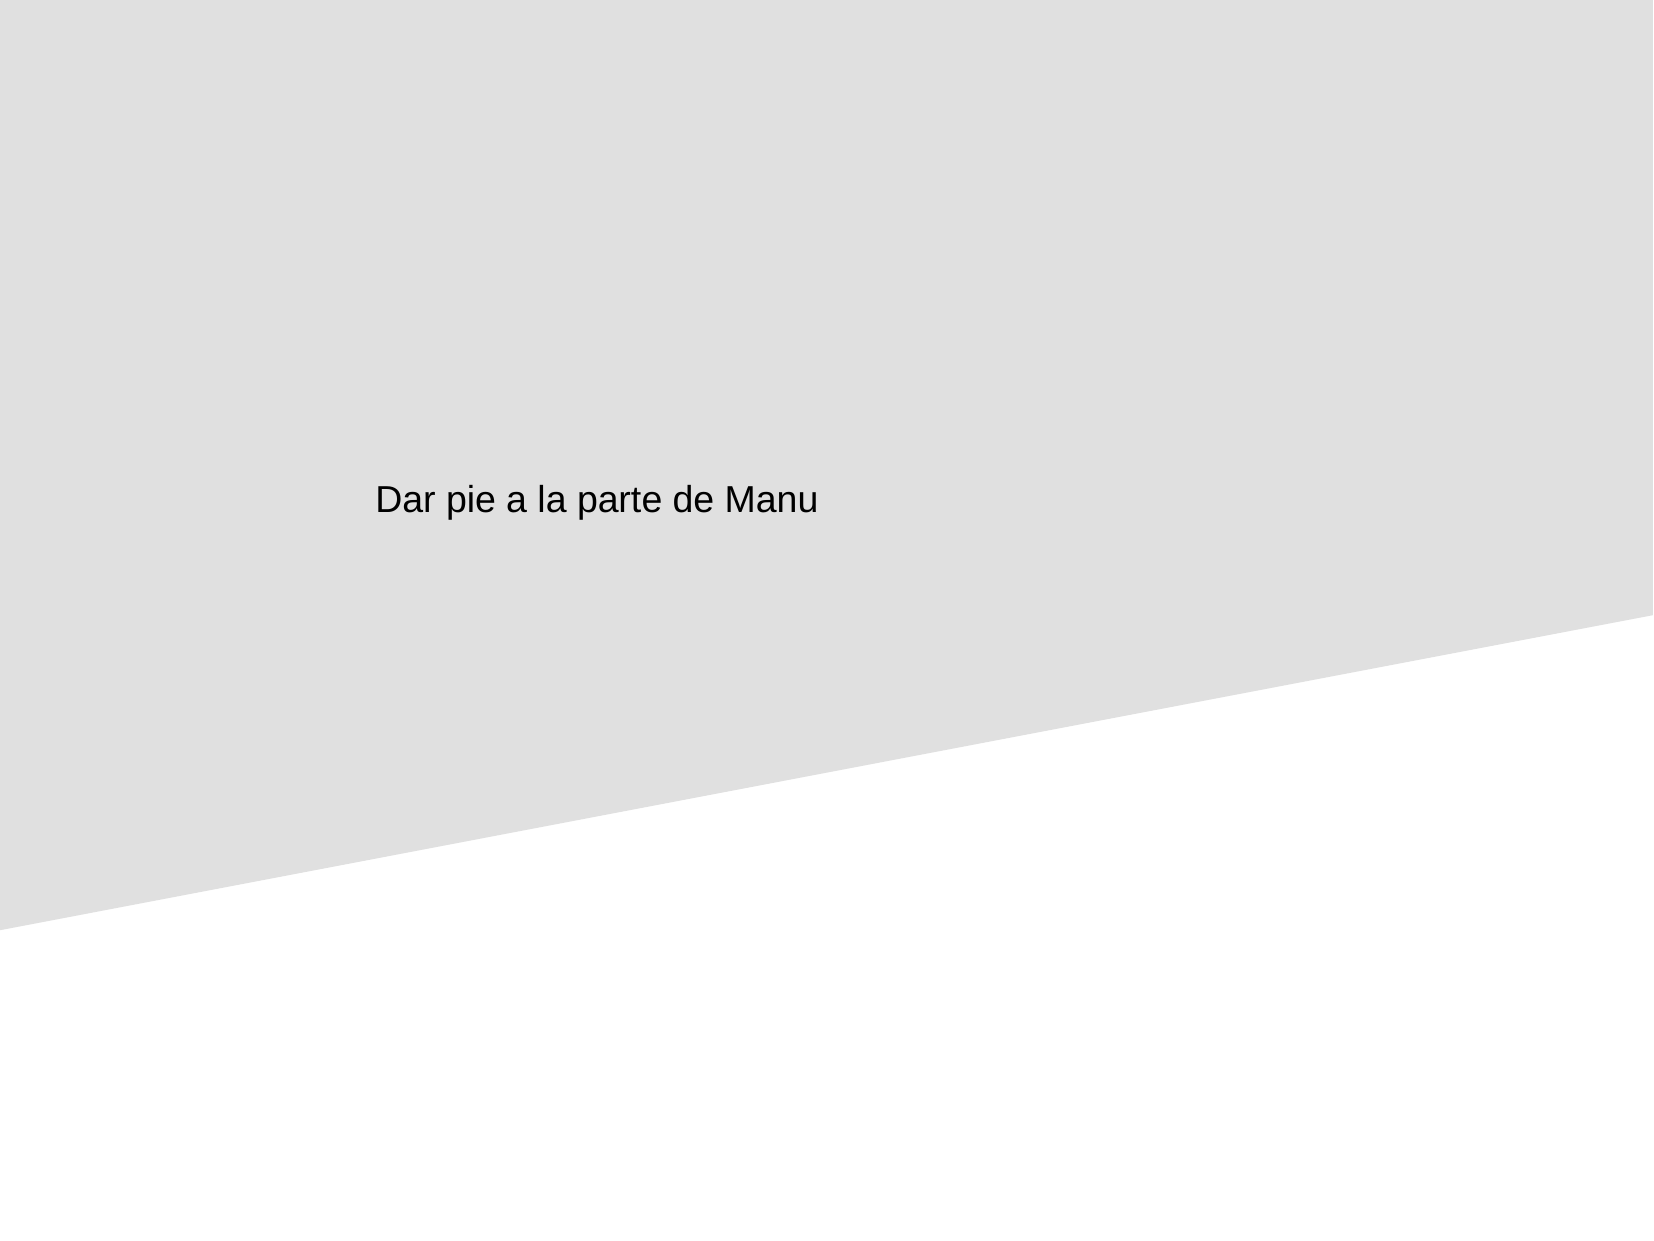

Dar pie a la parte de Manu